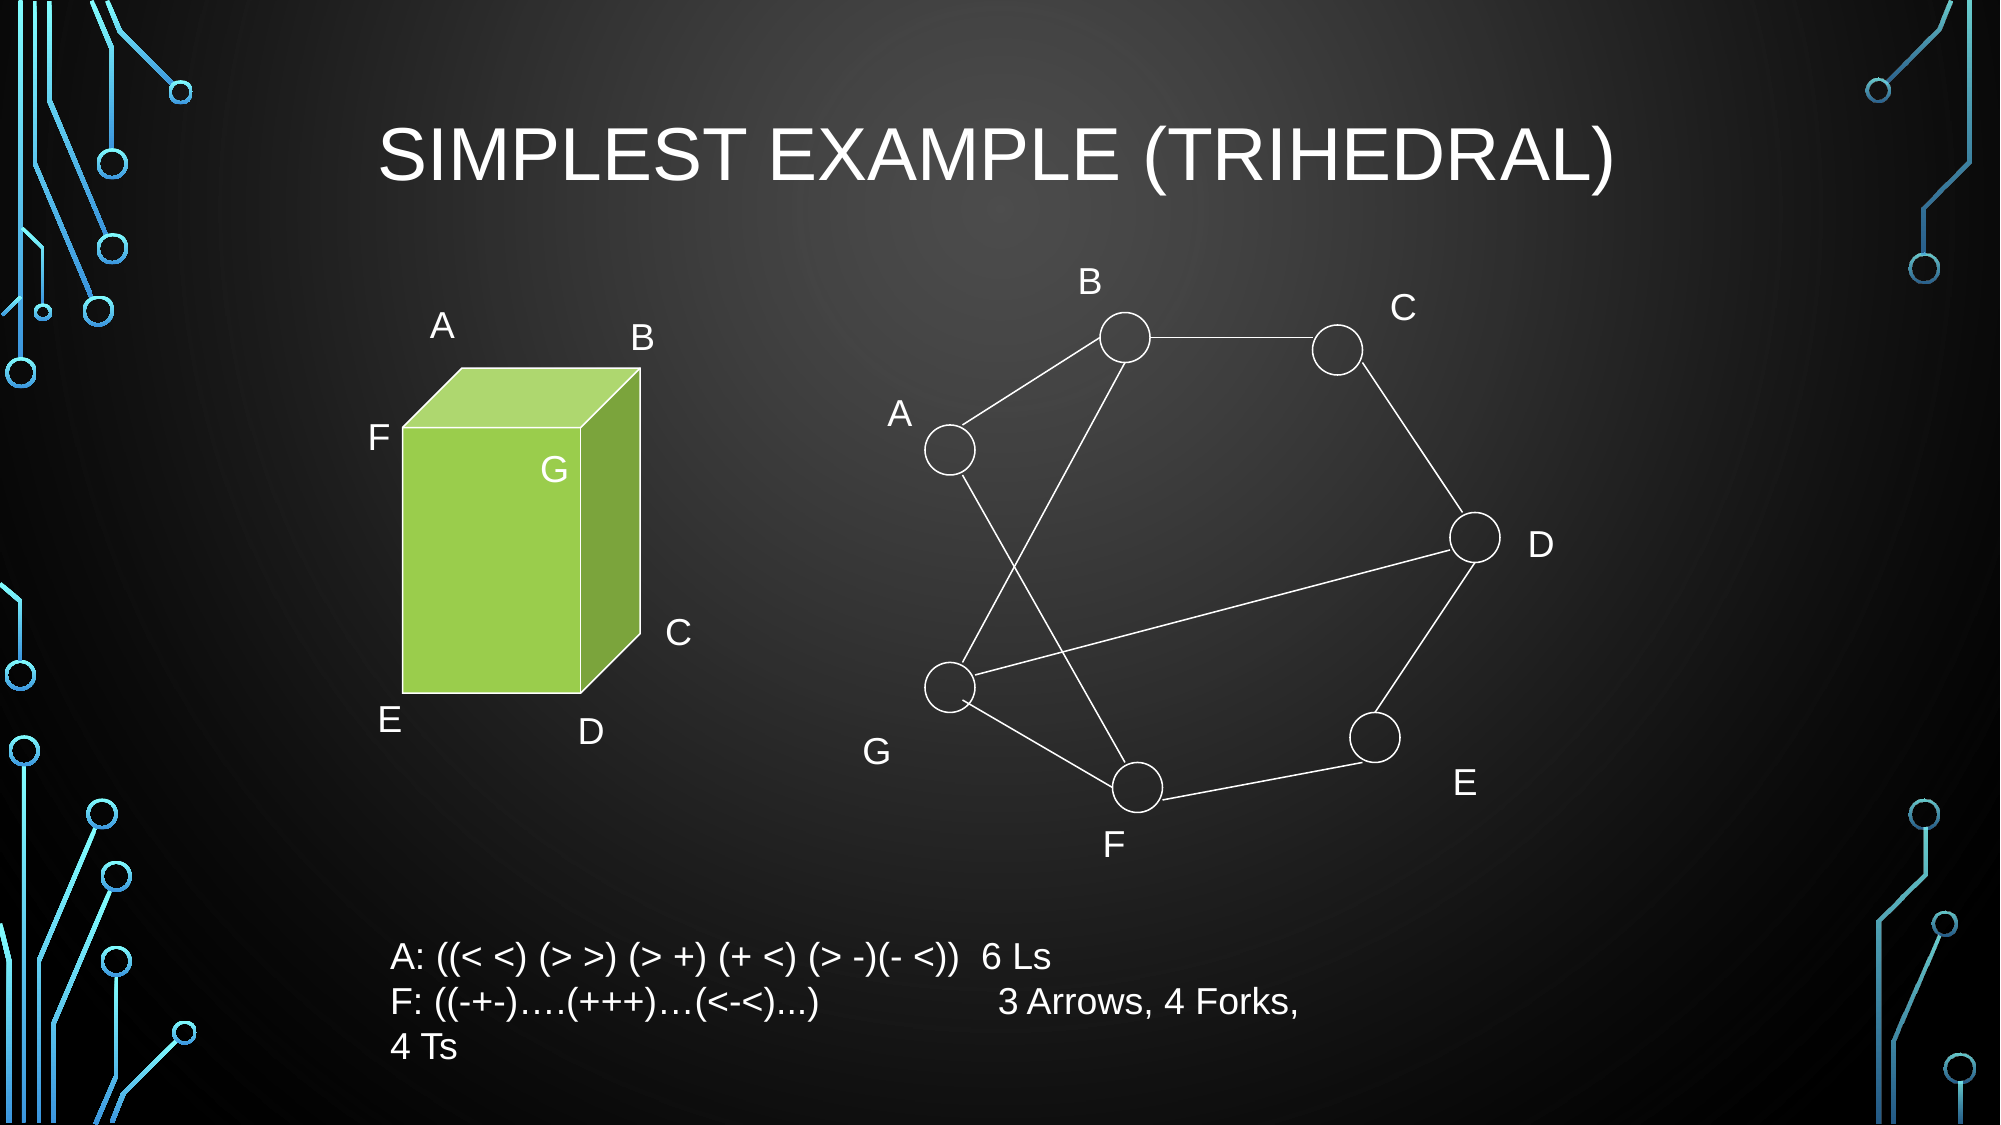

# SIMPLEST EXAMPLE (TRIHEDRAL)
B
C
A
B

F
G
C
E
D

A

D

G
E

F
A: ((< <) (> >) (> +) (+ <) (> -)(- <))  6 Ls
F: ((-+-)….(+++)…(<-<)...)                 3 Arrows, 4 Forks, 4 Ts